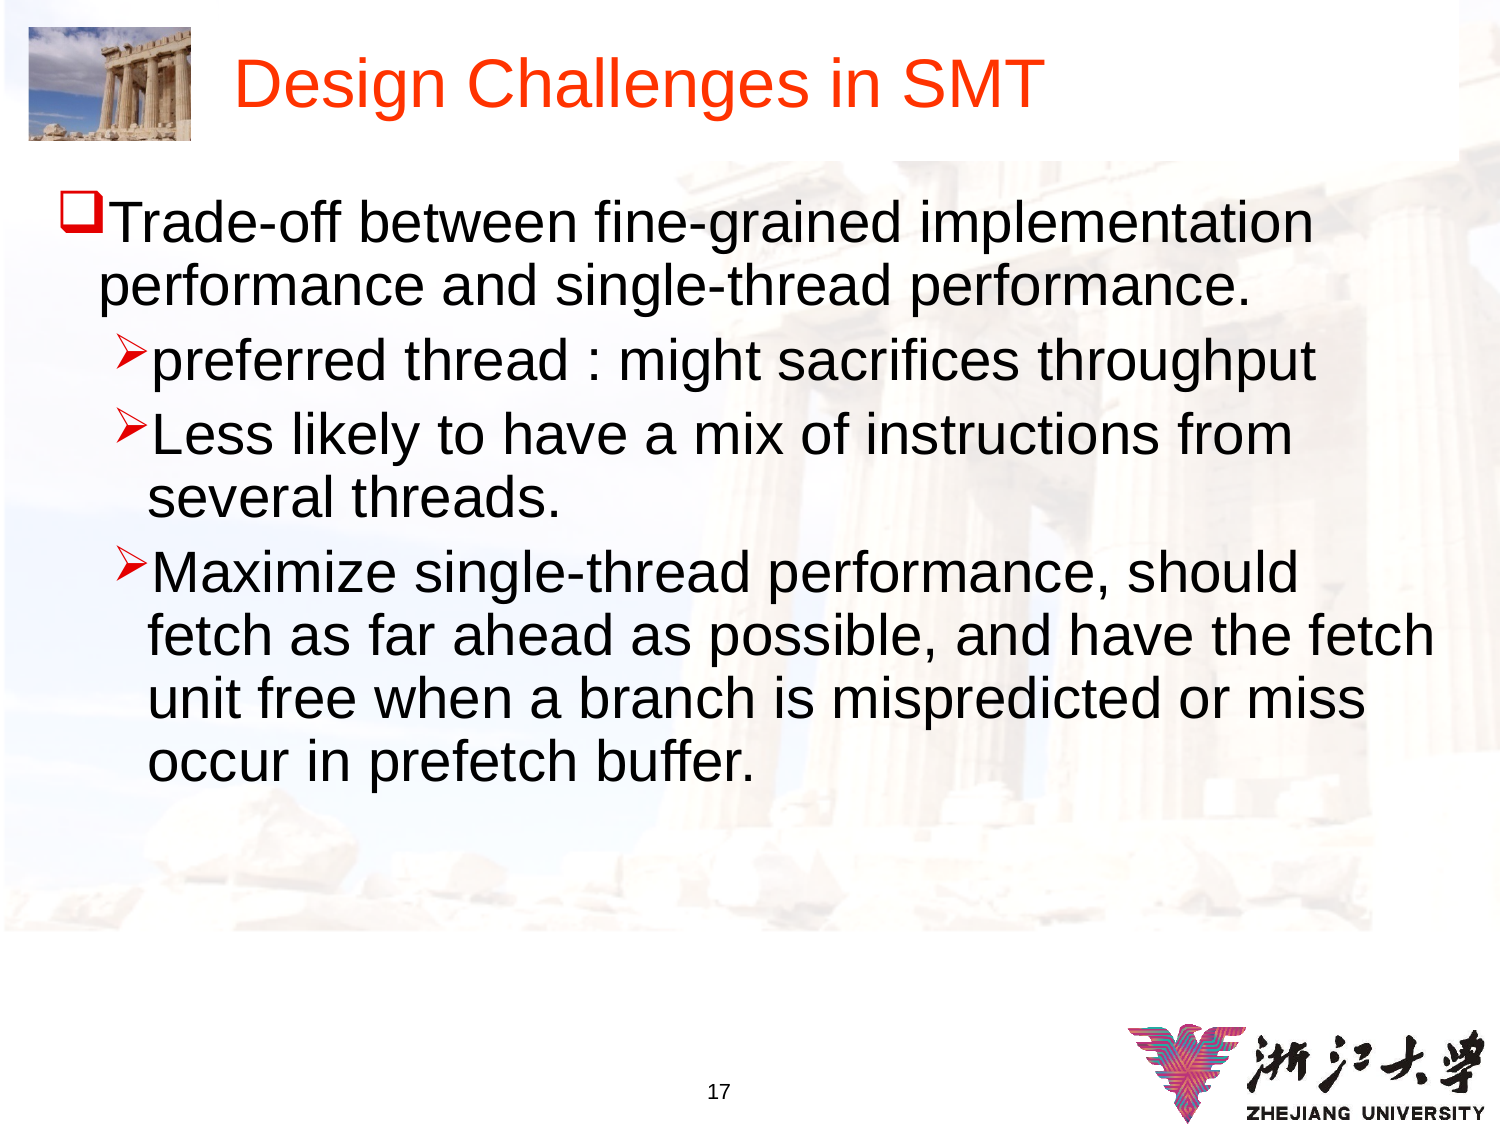

# Design Challenges in SMT
Trade-off between fine-grained implementation performance and single-thread performance.
preferred thread : might sacrifices throughput
Less likely to have a mix of instructions from several threads.
Maximize single-thread performance, should fetch as far ahead as possible, and have the fetch unit free when a branch is mispredicted or miss occur in prefetch buffer.